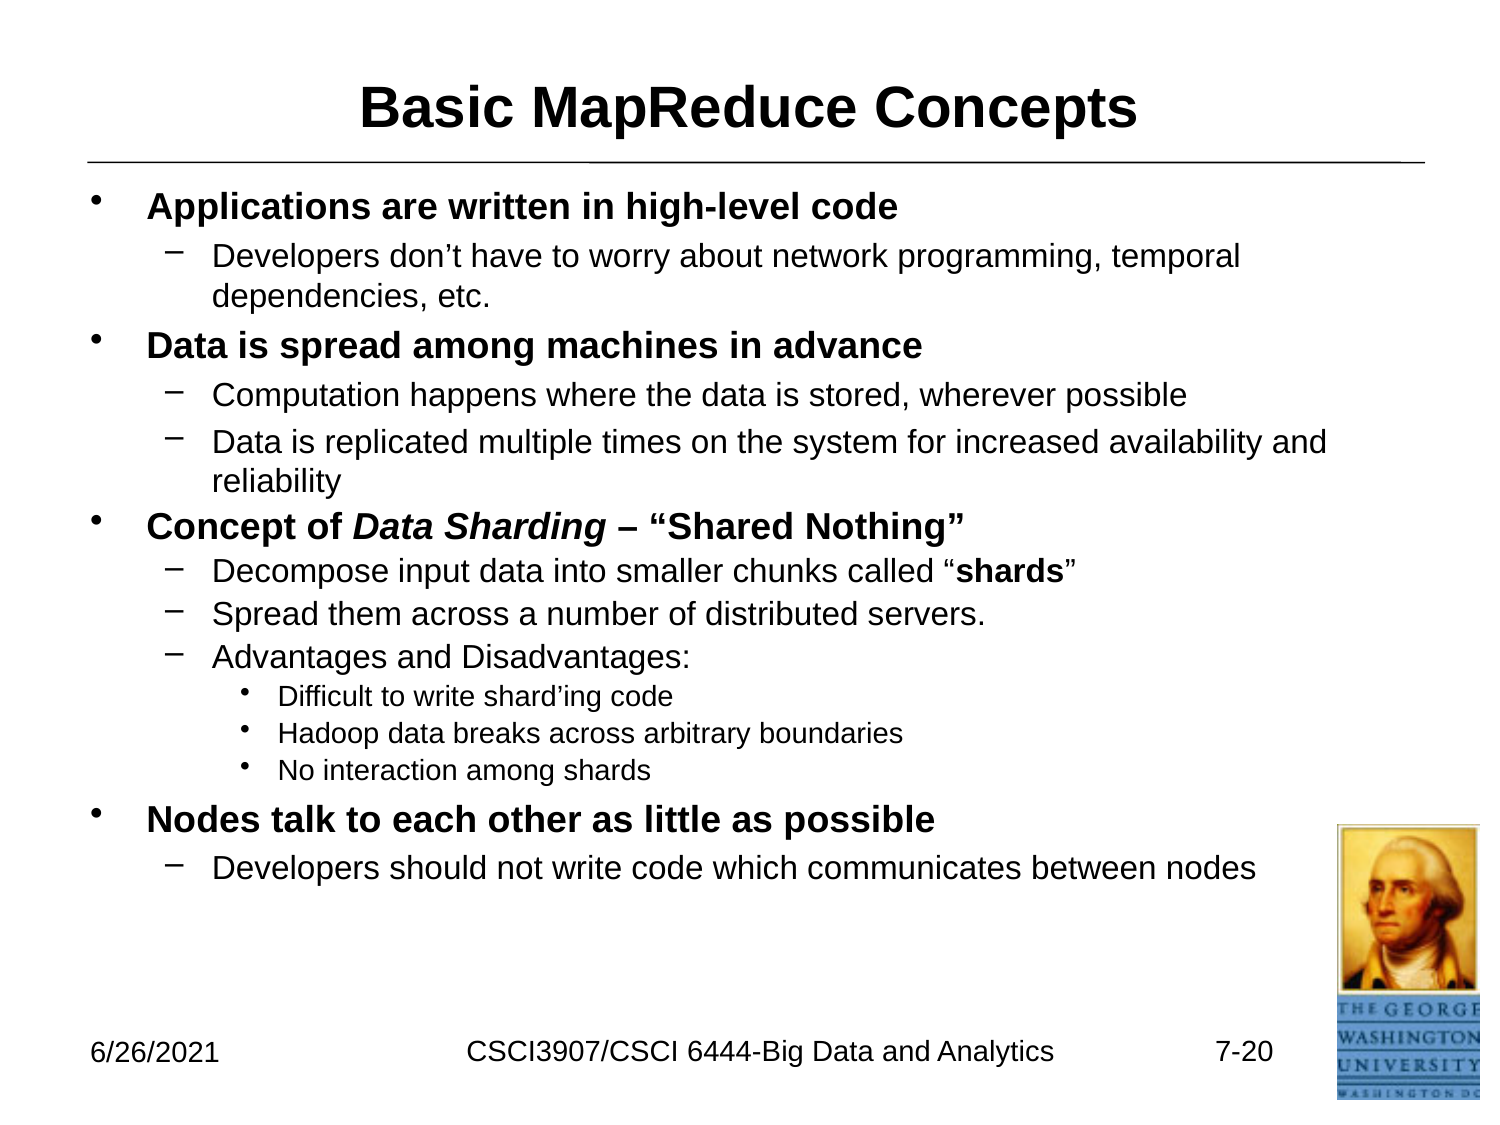

# Basic MapReduce Concepts
Applications are written in high-level code
Developers don’t have to worry about network programming, temporal dependencies, etc.
Data is spread among machines in advance
Computation happens where the data is stored, wherever possible
Data is replicated multiple times on the system for increased availability and reliability
Concept of Data Sharding – “Shared Nothing”
Decompose input data into smaller chunks called “shards”
Spread them across a number of distributed servers.
Advantages and Disadvantages:
Difficult to write shard’ing code
Hadoop data breaks across arbitrary boundaries
No interaction among shards
Nodes talk to each other as little as possible
Developers should not write code which communicates between nodes

CSCI3907/CSCI 6444-Big Data and Analytics
7-20
6/26/2021